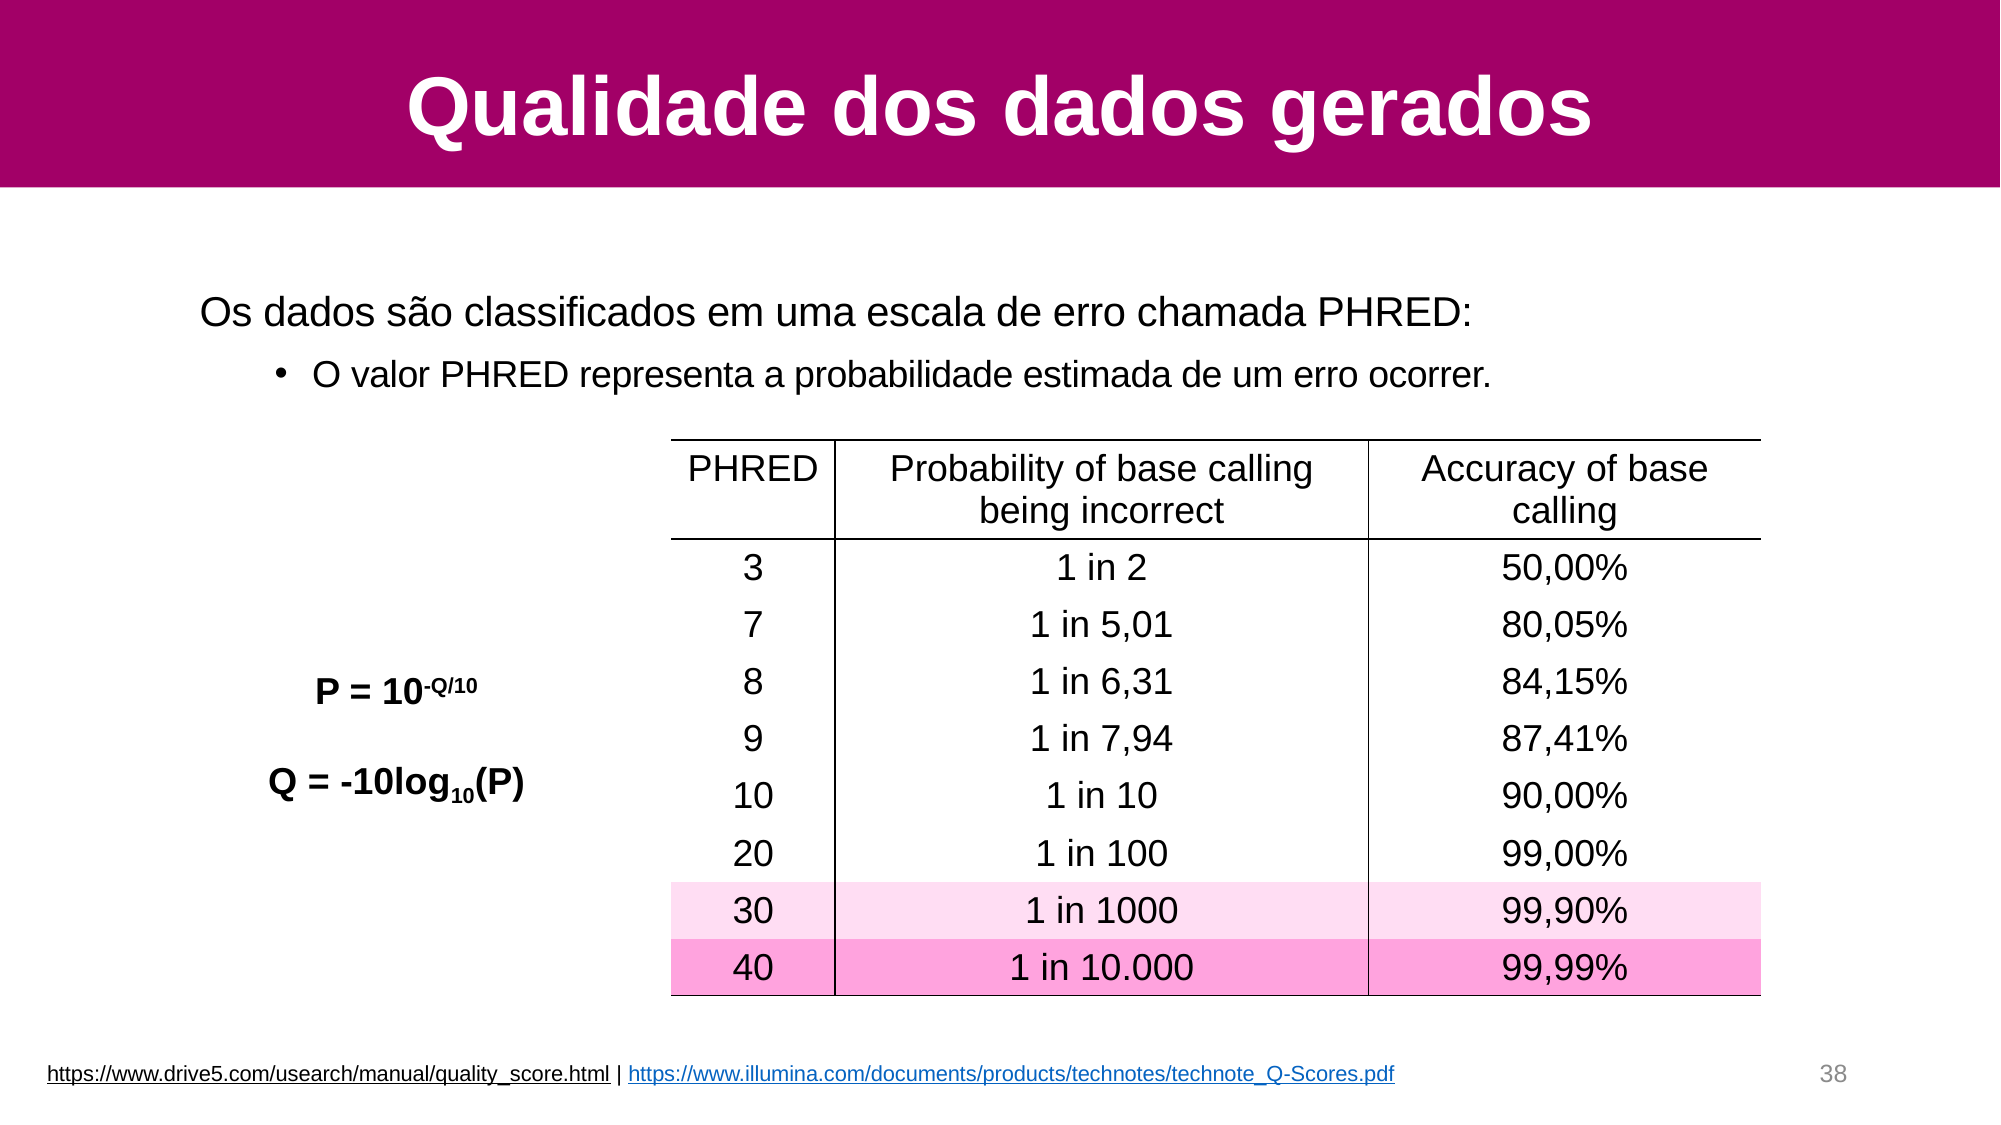

Qualidade dos dados gerados
Os dados são classificados em uma escala de erro chamada PHRED:
O valor PHRED representa a probabilidade estimada de um erro ocorrer.
| PHRED | Probability of base calling being incorrect | Accuracy of base calling |
| --- | --- | --- |
| 3 | 1 in 2 | 50,00% |
| 7 | 1 in 5,01 | 80,05% |
| 8 | 1 in 6,31 | 84,15% |
| 9 | 1 in 7,94 | 87,41% |
| 10 | 1 in 10 | 90,00% |
| 20 | 1 in 100 | 99,00% |
| 30 | 1 in 1000 | 99,90% |
| 40 | 1 in 10.000 | 99,99% |
P = 10-Q/10

Q = -10log10(P)
https://www.drive5.com/usearch/manual/quality_score.html | https://www.illumina.com/documents/products/technotes/technote_Q-Scores.pdf
38